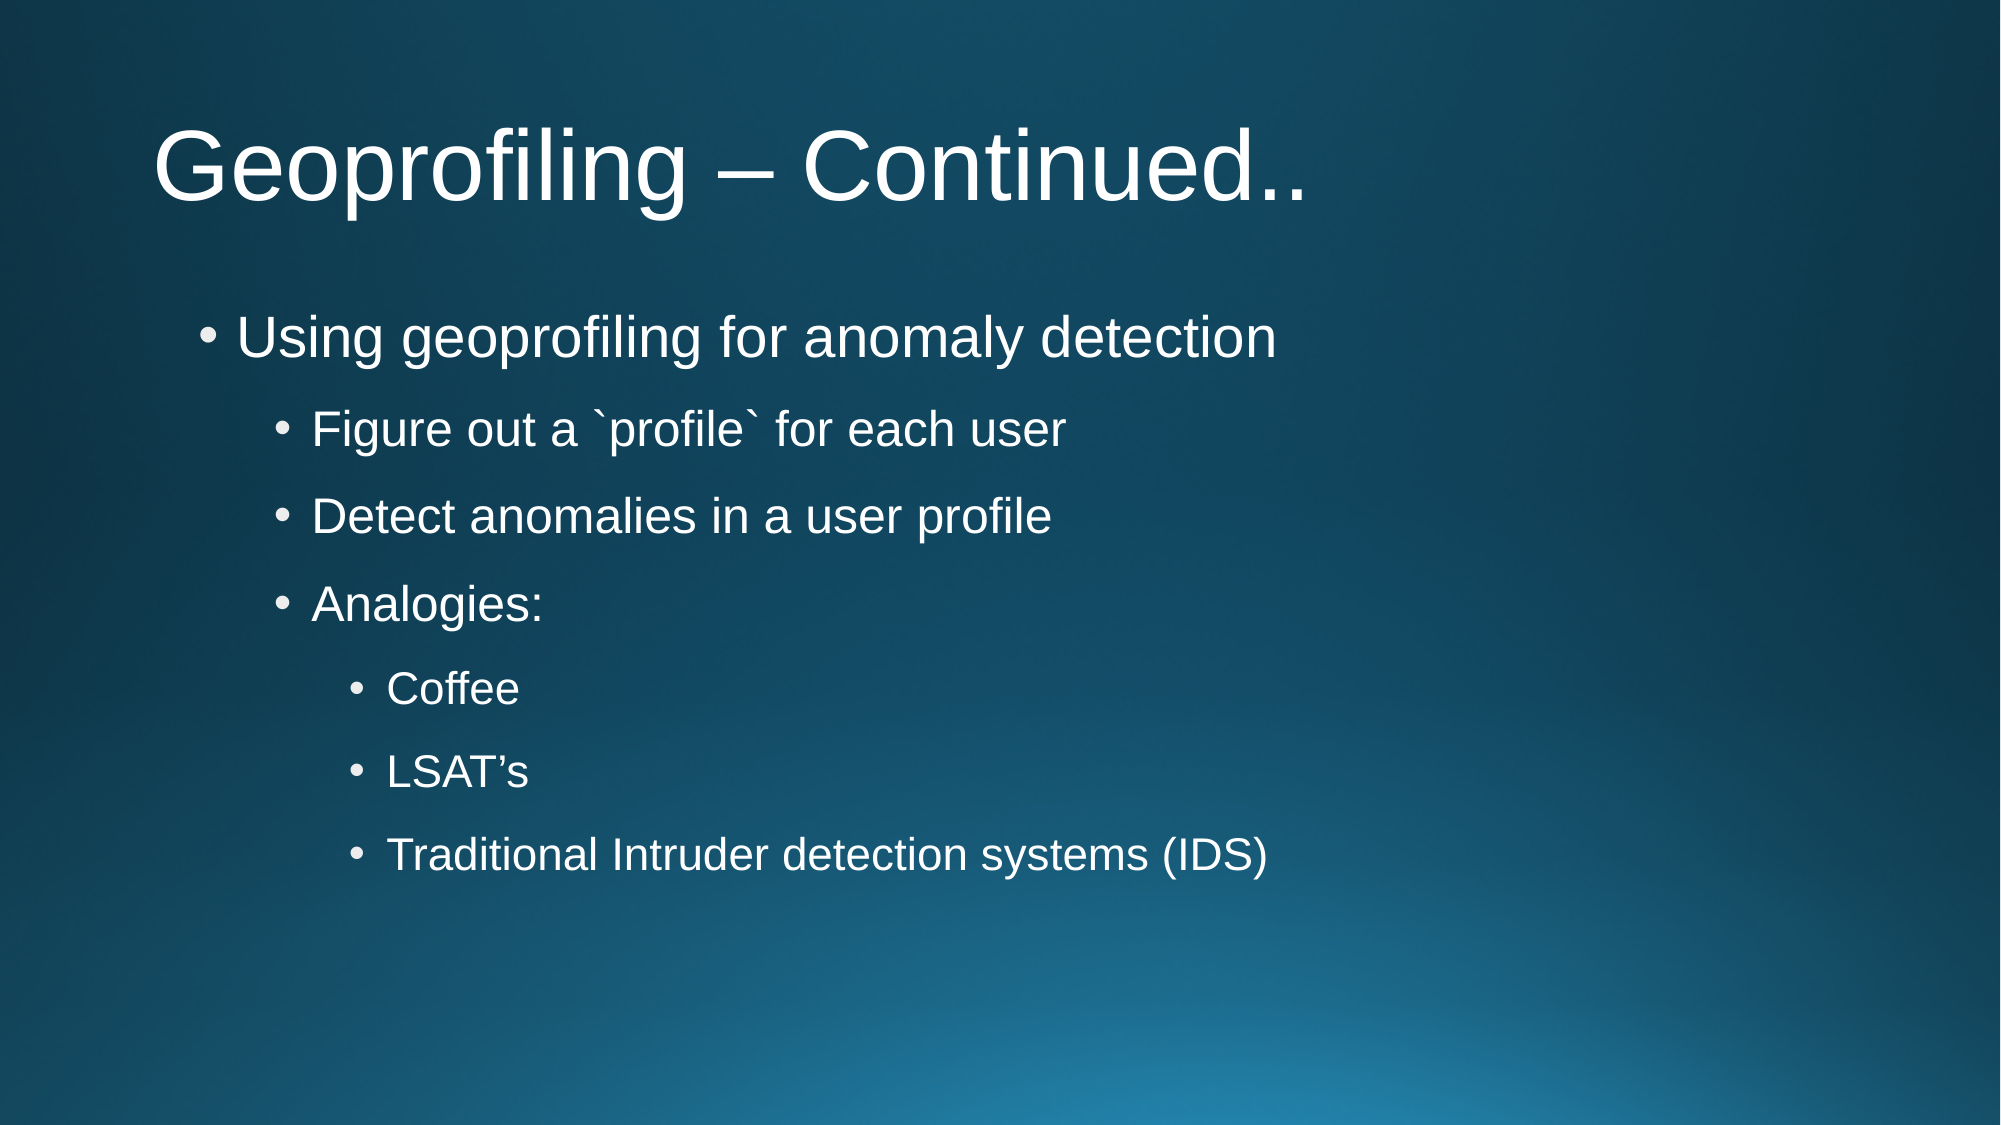

# Geoprofiling – Continued..
Using geoprofiling for anomaly detection
Figure out a `profile` for each user
Detect anomalies in a user profile
Analogies:
Coffee
LSAT’s
Traditional Intruder detection systems (IDS)